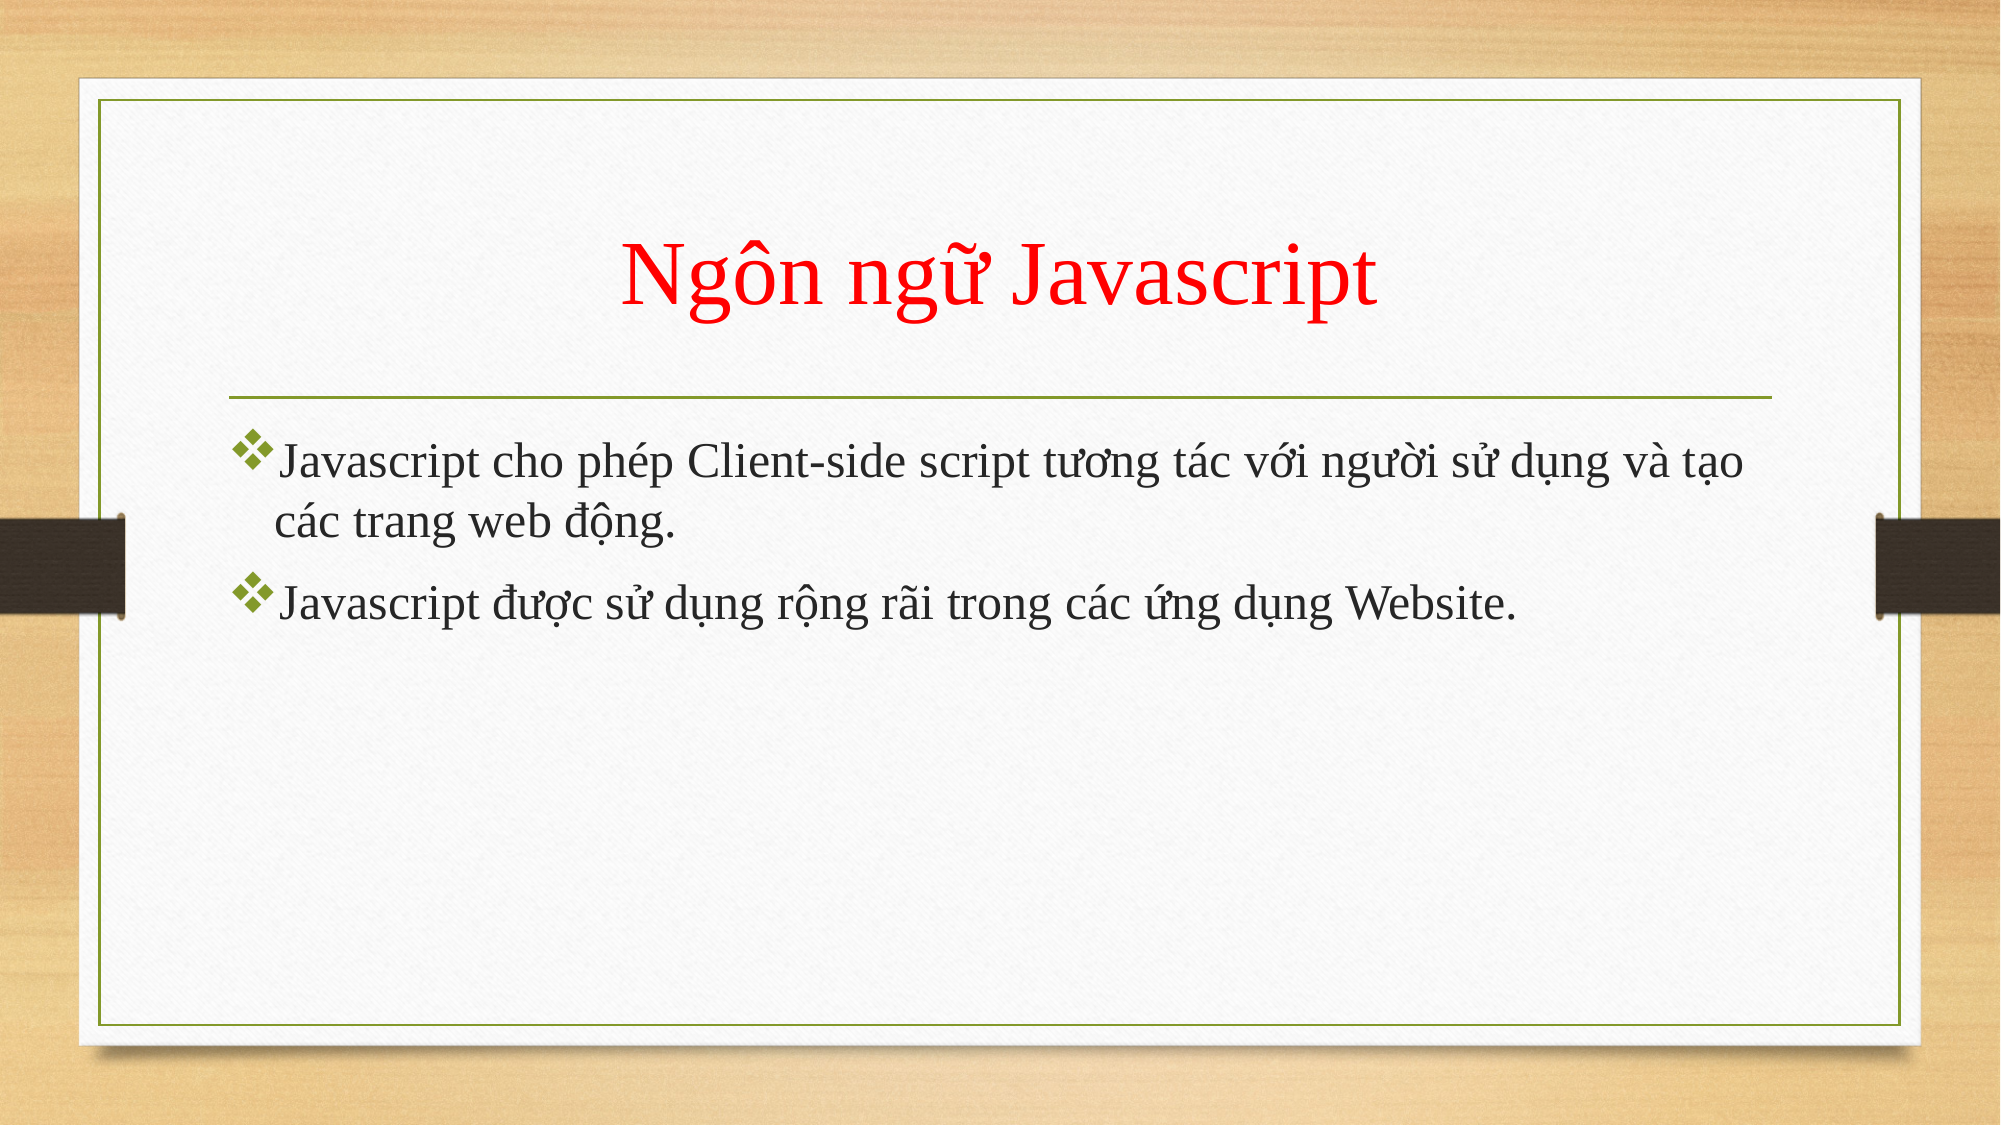

# Ngôn ngữ Javascript
Javascript cho phép Client-side script tương tác với người sử dụng và tạo các trang web động.
Javascript được sử dụng rộng rãi trong các ứng dụng Website.